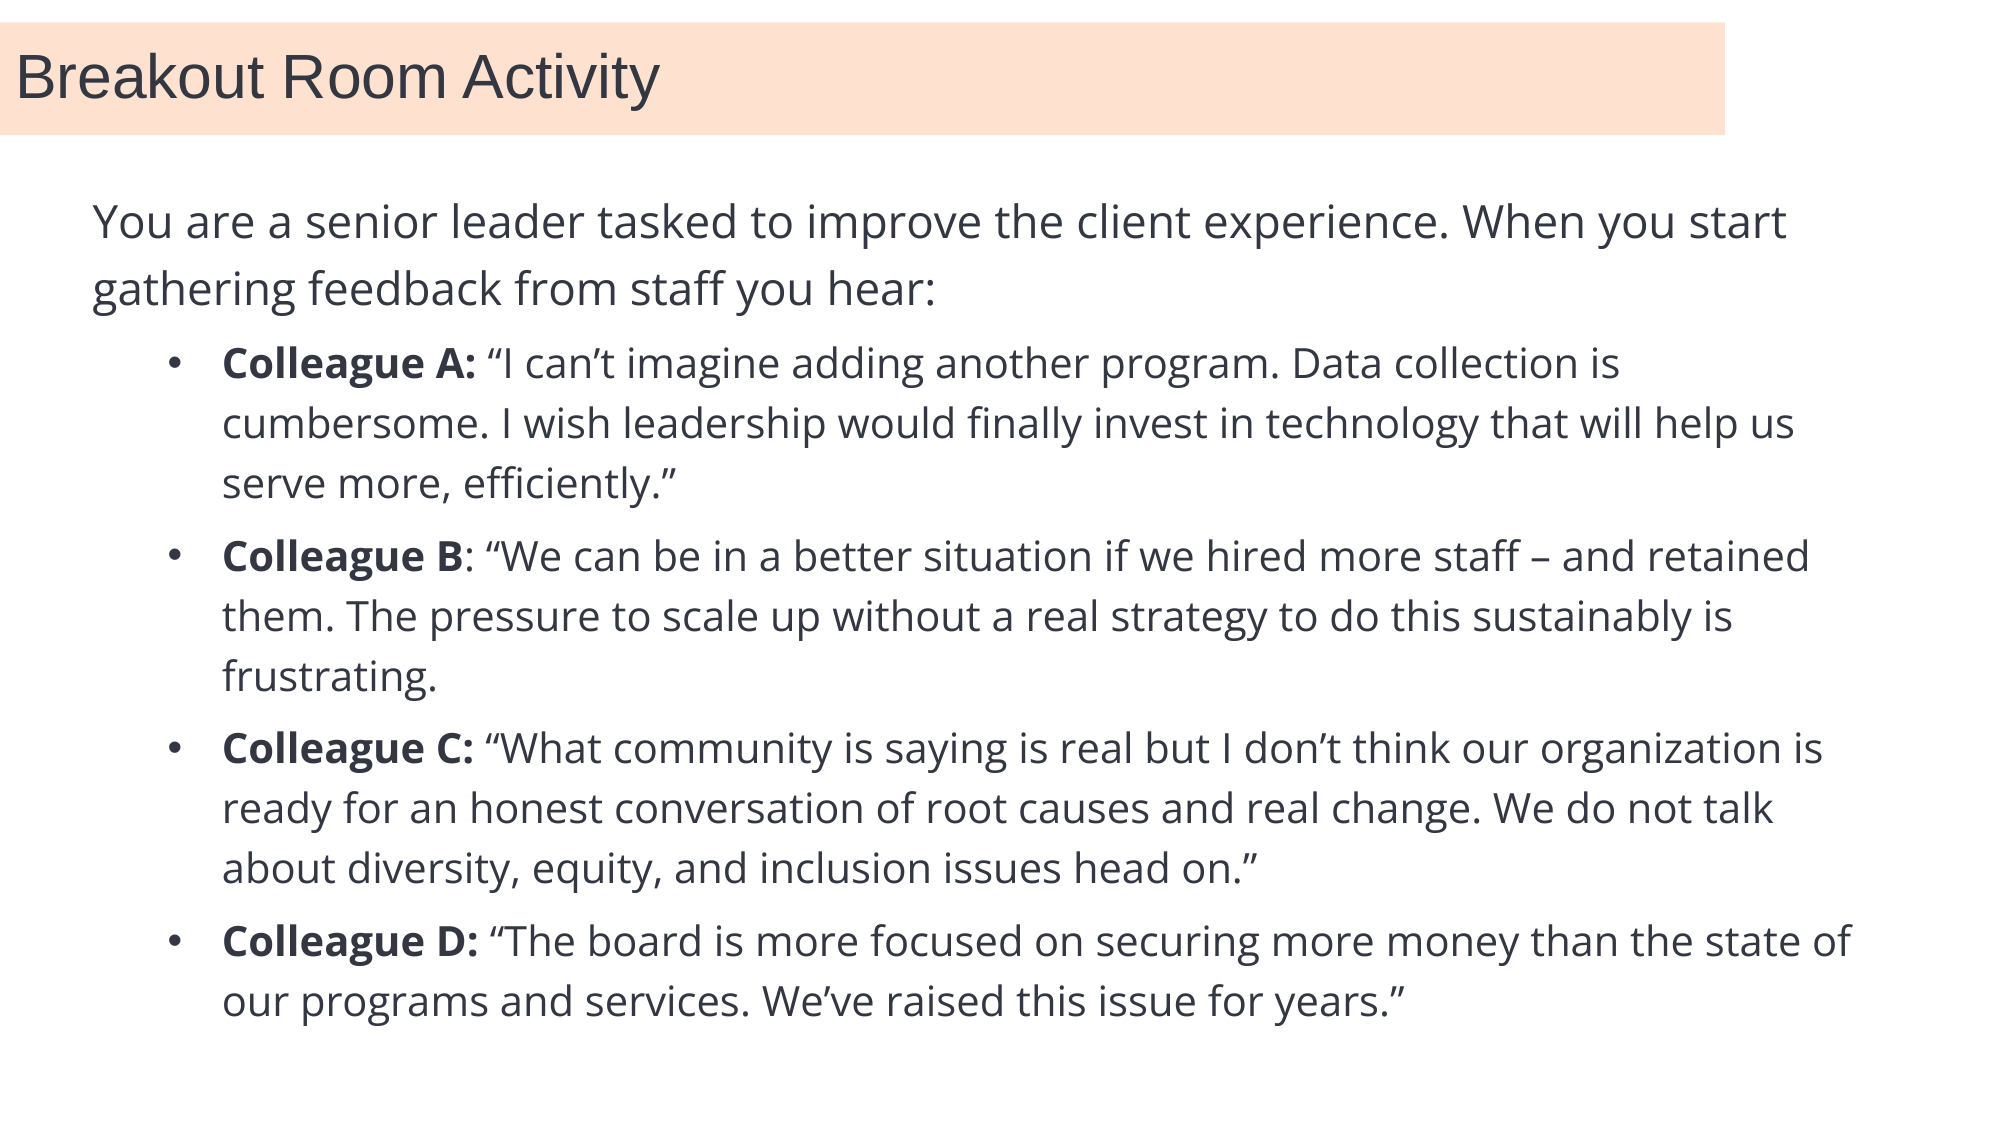

# Breakout Room Activity
You are a senior leader tasked to improve the client experience. When you start gathering feedback from staff you hear:
Colleague A: “I can’t imagine adding another program. Data collection is cumbersome. I wish leadership would finally invest in technology that will help us serve more, efficiently.”
Colleague B: “We can be in a better situation if we hired more staff – and retained them. The pressure to scale up without a real strategy to do this sustainably is frustrating.
Colleague C: “What community is saying is real but I don’t think our organization is ready for an honest conversation of root causes and real change. We do not talk about diversity, equity, and inclusion issues head on.”
Colleague D: “The board is more focused on securing more money than the state of our programs and services. We’ve raised this issue for years.”